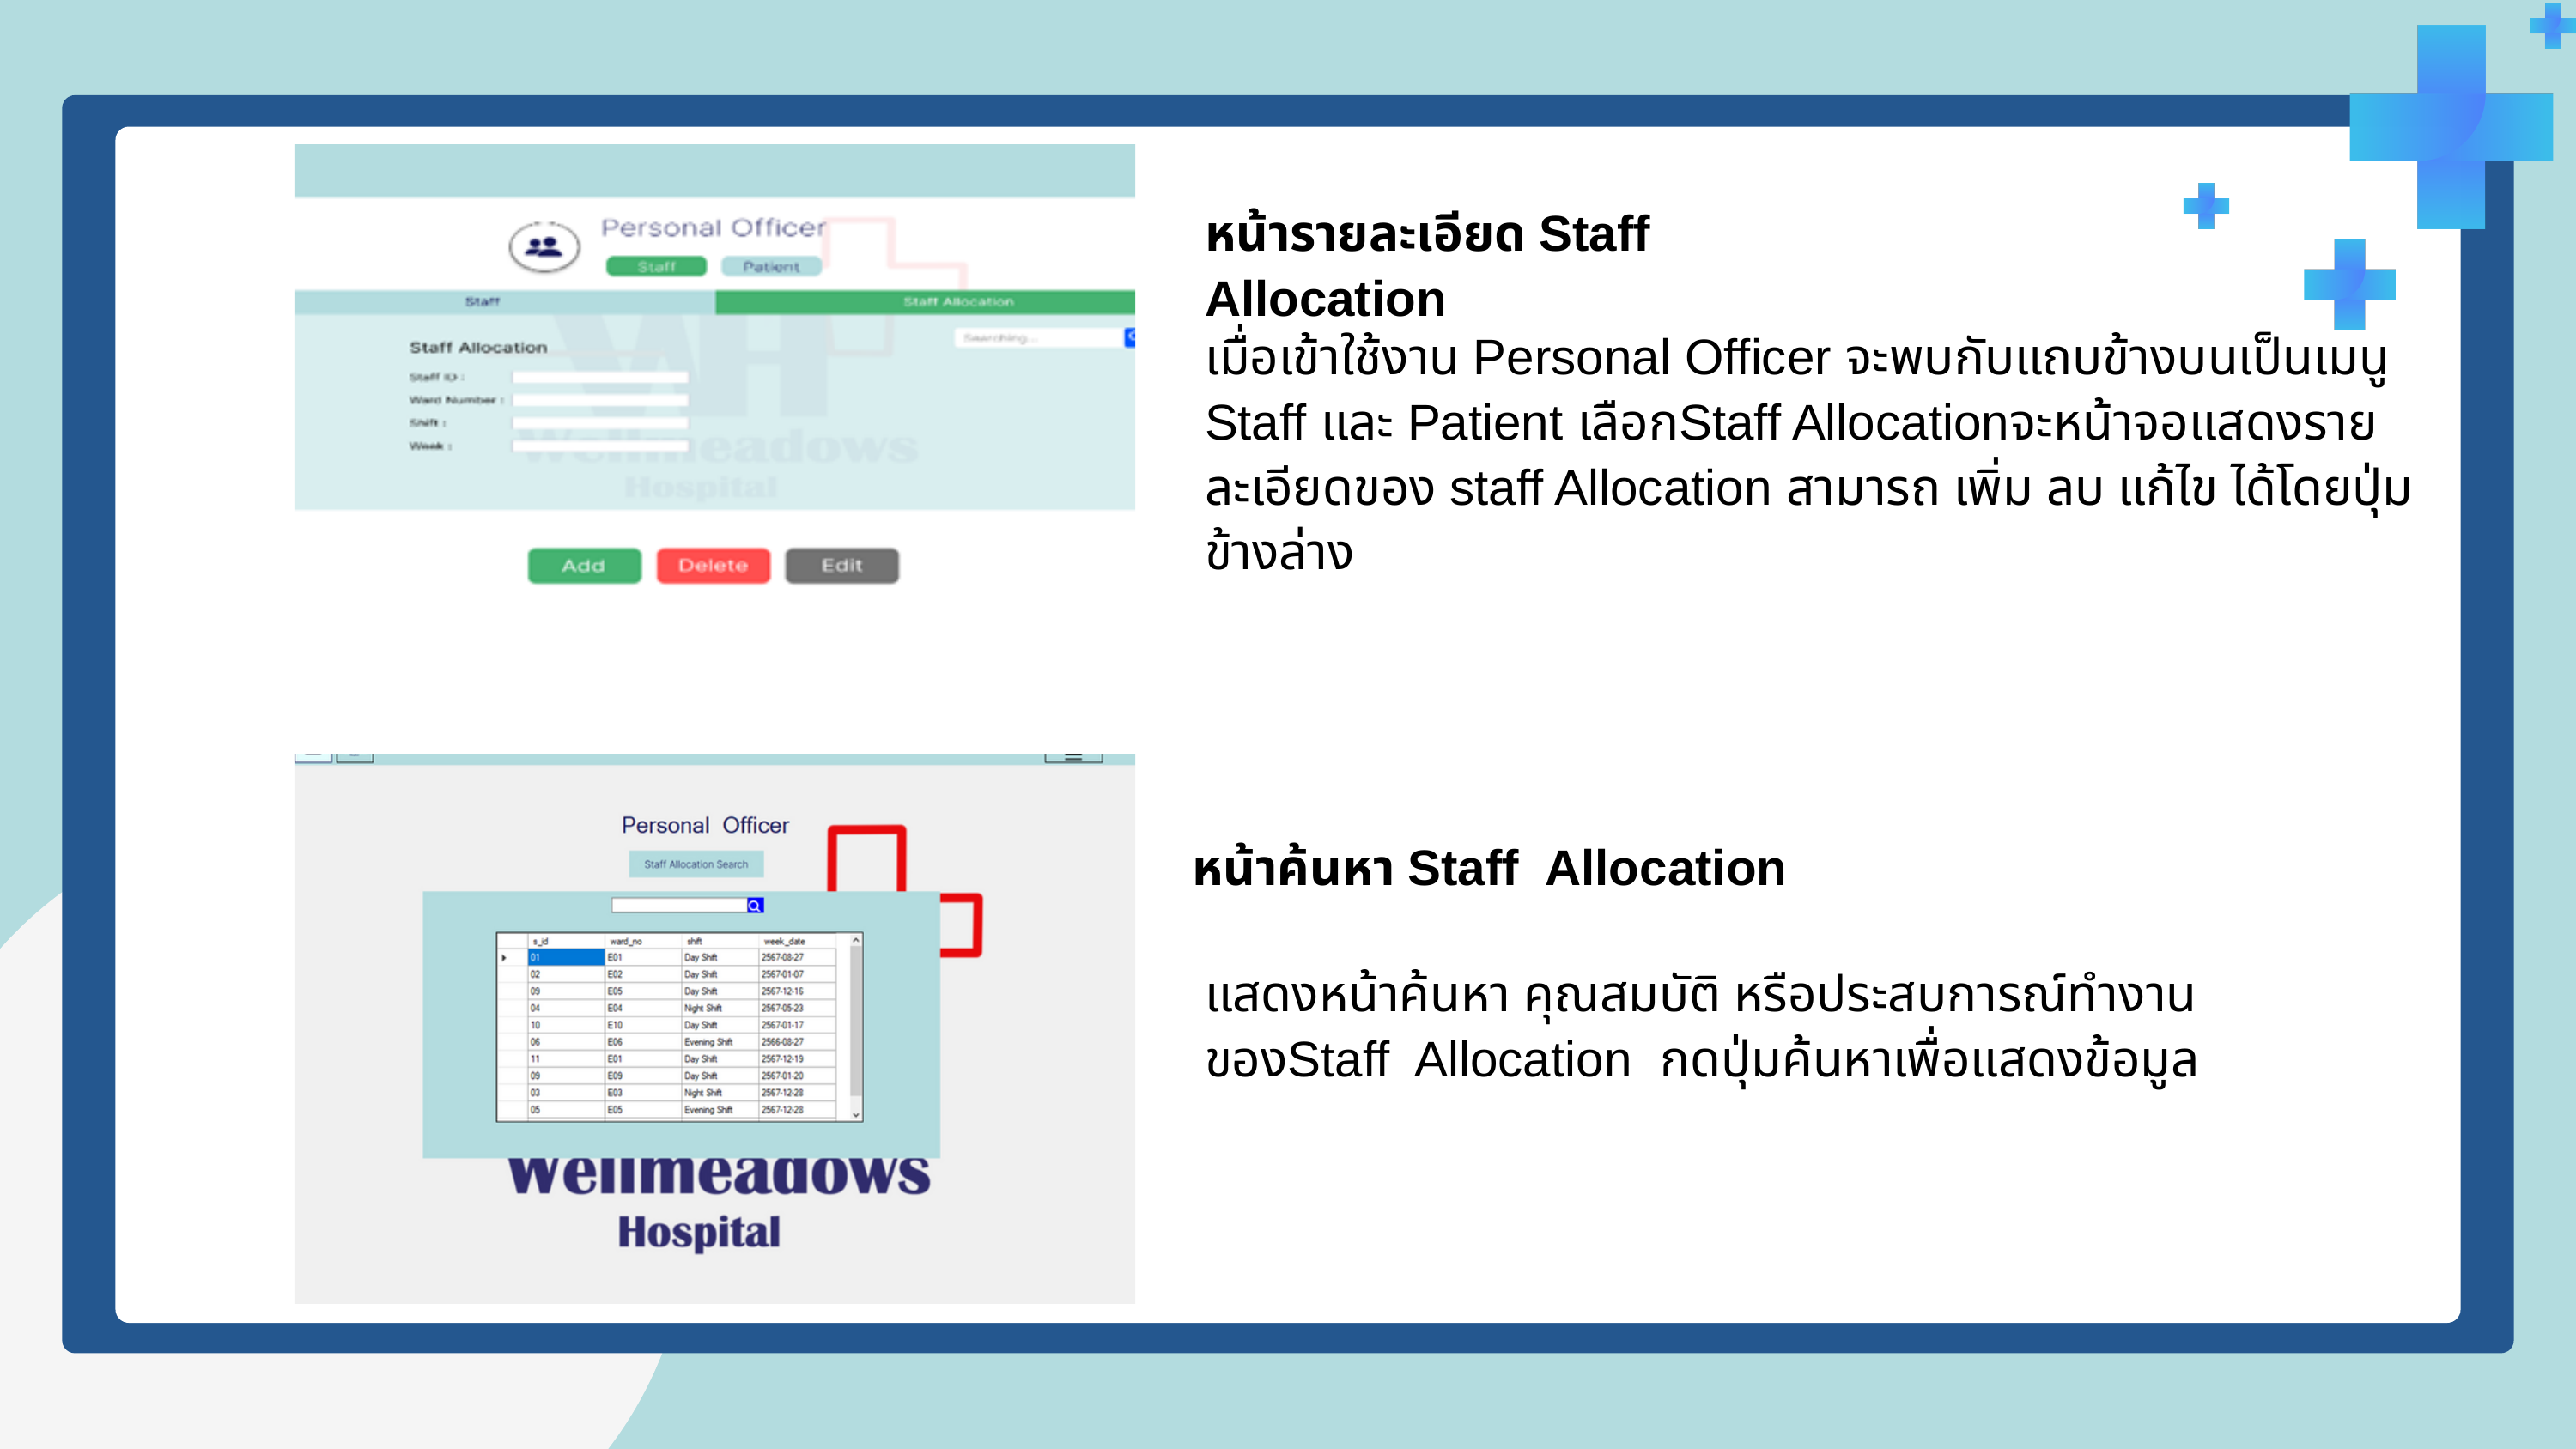

หน้ารายละเอียด Staff Allocation
เมื่อเข้าใช้งาน Personal Officer จะพบกับแถบข้างบนเป็นเมนู Staff และ Patient เลือกStaff Allocationจะหน้าจอแสดงรายละเอียดของ staff Allocation สามารถ เพิ่ม ลบ แก้ไข ได้โดยปุ่มข้างล่าง

หน้าค้นหา Staff  Allocation
แสดงหน้าค้นหา คุณสมบัติ หรือประสบการณ์ทำงานของStaff  Allocation  กดปุ่มค้นหาเพื่อแสดงข้อมูล